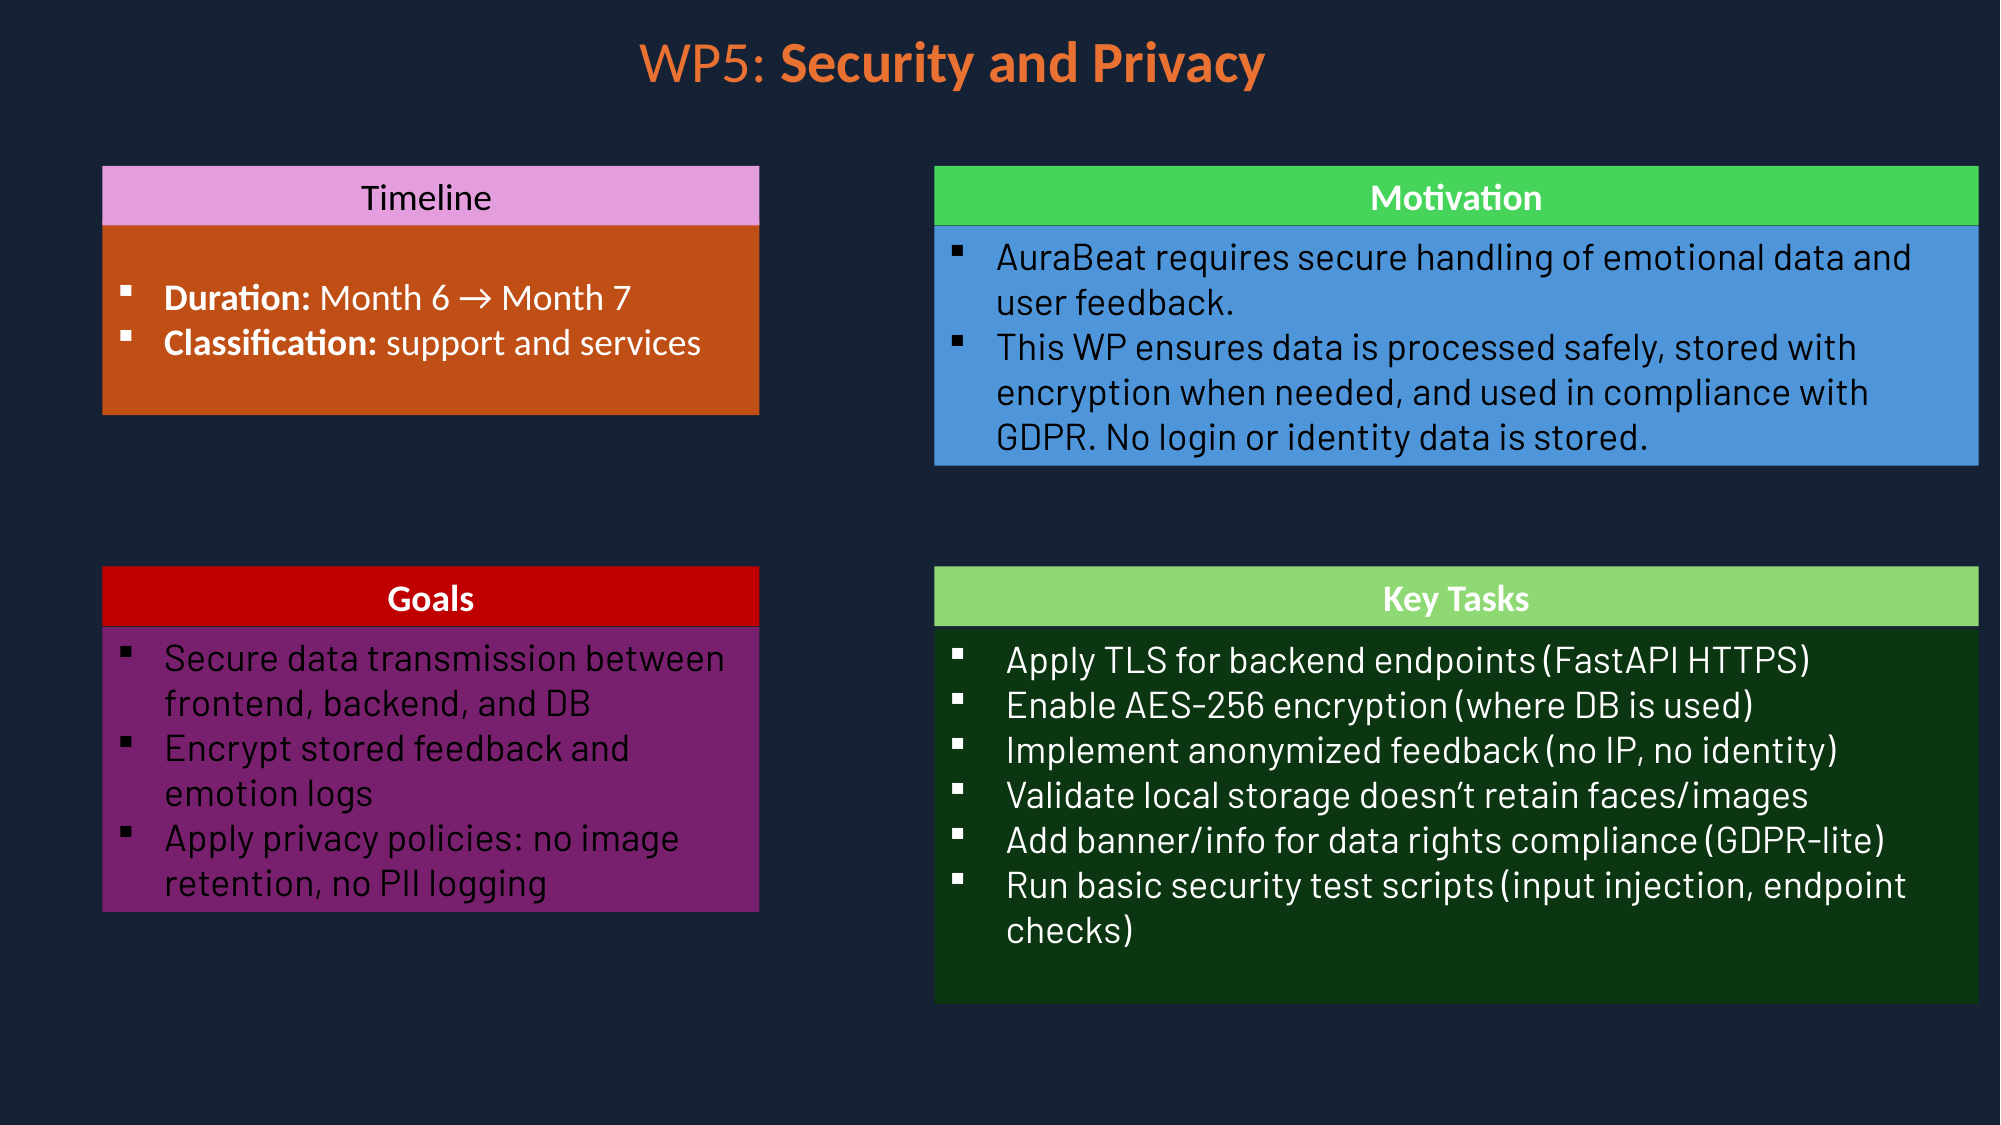

WP5: Security and Privacy
Timeline

Duration: Month 6 → Month 7
Classification: support and services

Motivation
AuraBeat requires secure handling of emotional data and user feedback.
This WP ensures data is processed safely, stored with encryption when needed, and used in compliance with GDPR. No login or identity data is stored.
Key Tasks
Apply TLS for backend endpoints (FastAPI HTTPS)
Enable AES-256 encryption (where DB is used)
Implement anonymized feedback (no IP, no identity)
Validate local storage doesn’t retain faces/images
Add banner/info for data rights compliance (GDPR-lite)
Run basic security test scripts (input injection, endpoint checks)

Goals
Secure data transmission between frontend, backend, and DB
Encrypt stored feedback and emotion logs
Apply privacy policies: no image retention, no PII logging